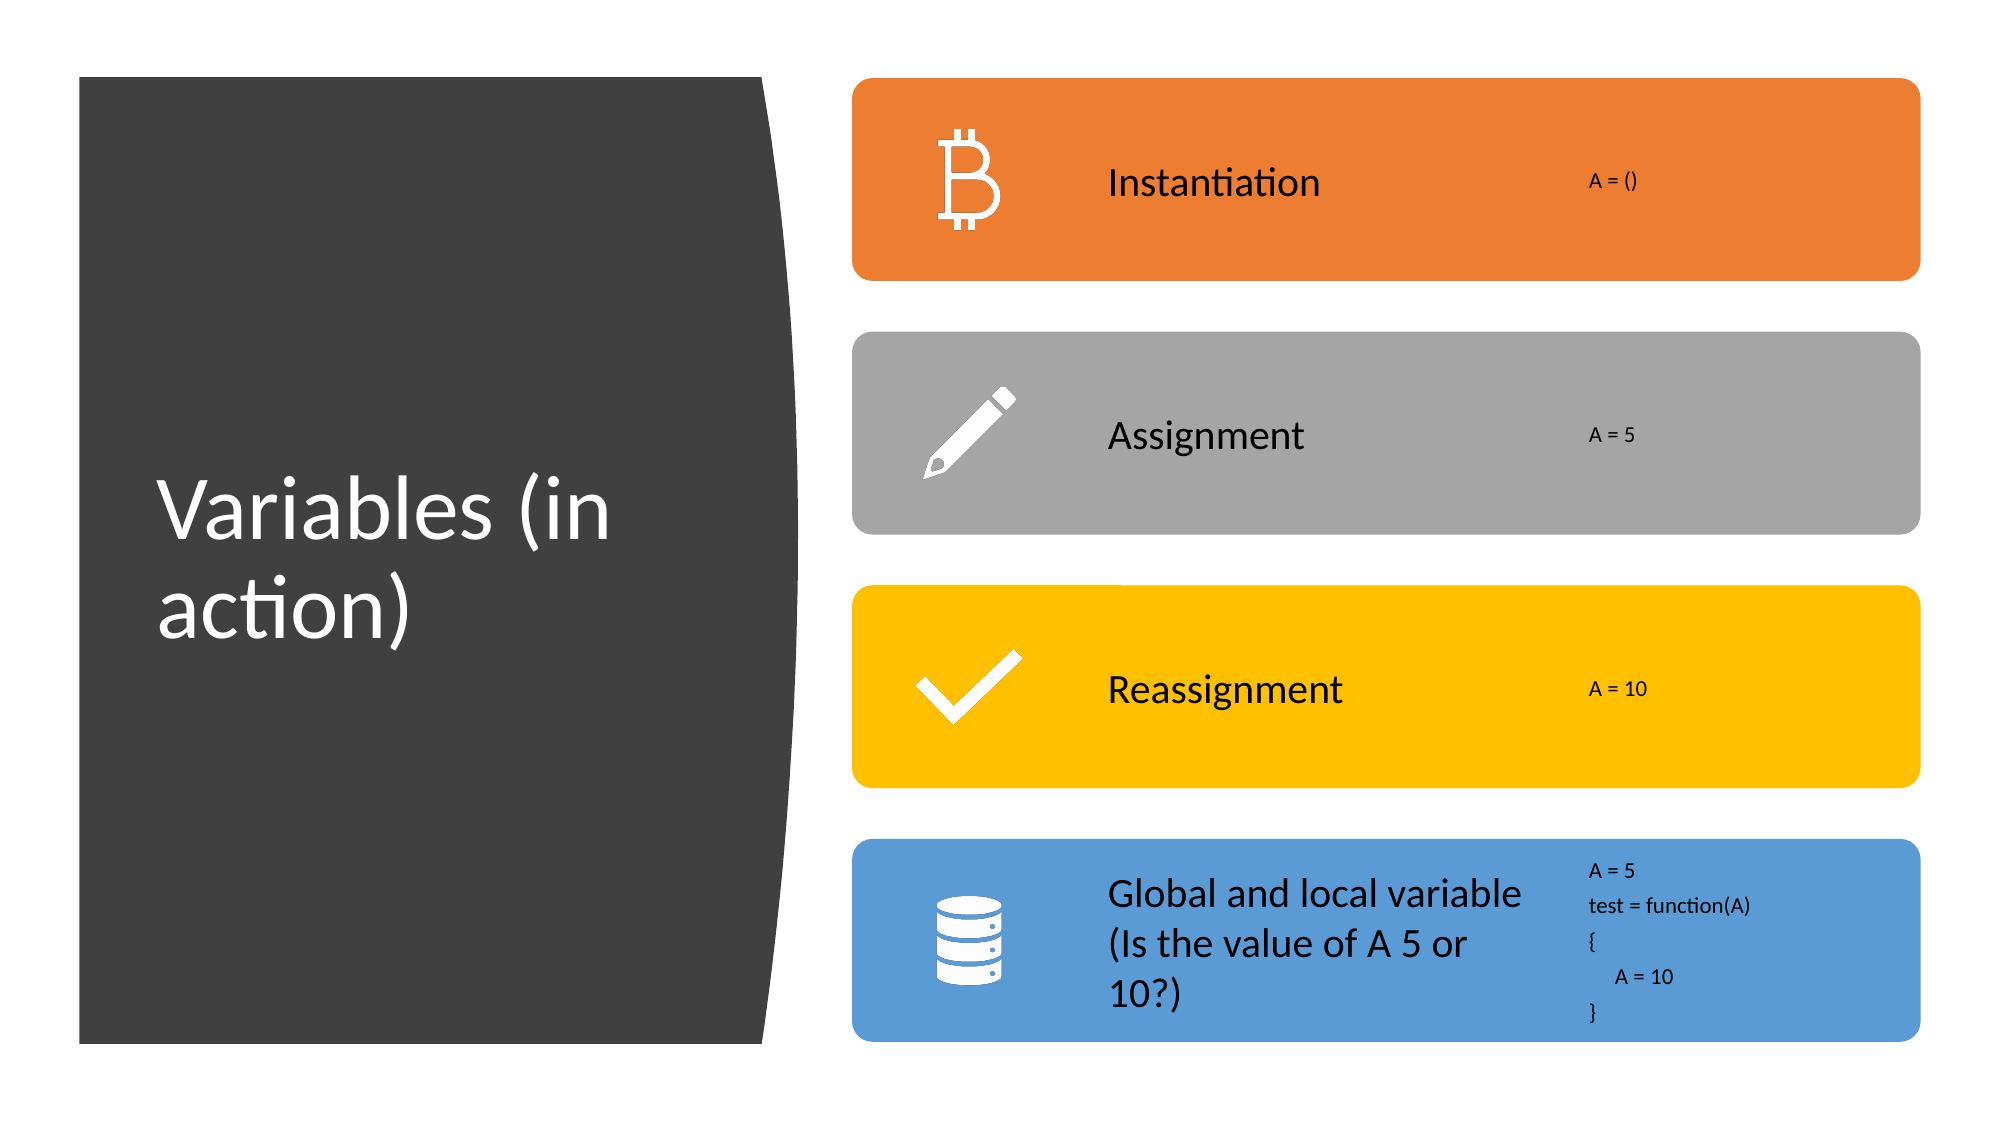

Instantiation
A = ()
Assignment
A = 5
Reassignment
A = 10
Global and local variable (Is the value of A 5 or 10?)
A = 5
test = function(A)
{
     A = 10
}

# Variables (in action)